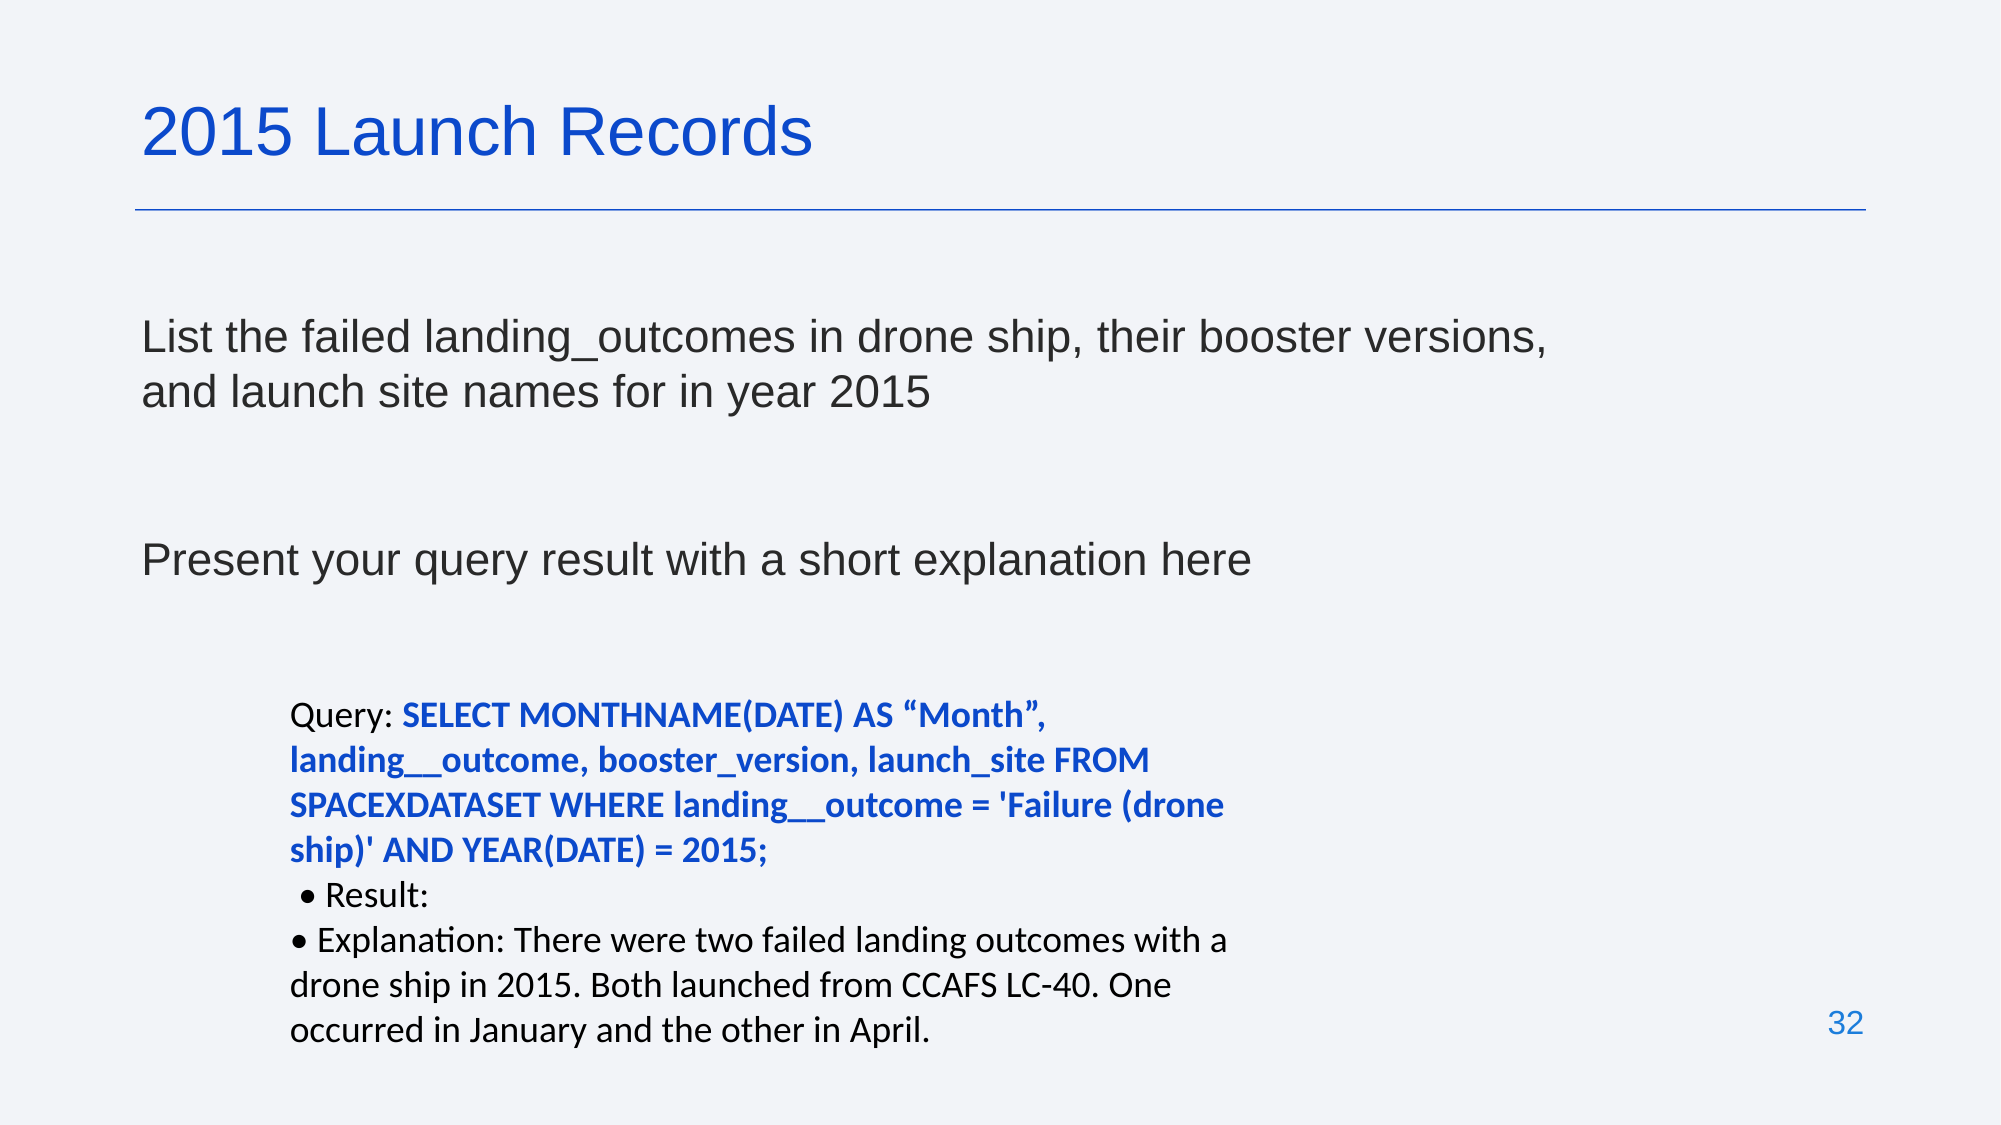

2015 Launch Records
List the failed landing_outcomes in drone ship, their booster versions, and launch site names for in year 2015

Present your query result with a short explanation here
Query: SELECT MONTHNAME(DATE) AS “Month”, landing__outcome, booster_version, launch_site FROM SPACEXDATASET WHERE landing__outcome = 'Failure (drone ship)' AND YEAR(DATE) = 2015;
 • Result:
• Explanation: There were two failed landing outcomes with a drone ship in 2015. Both launched from CCAFS LC-40. One occurred in January and the other in April.
32